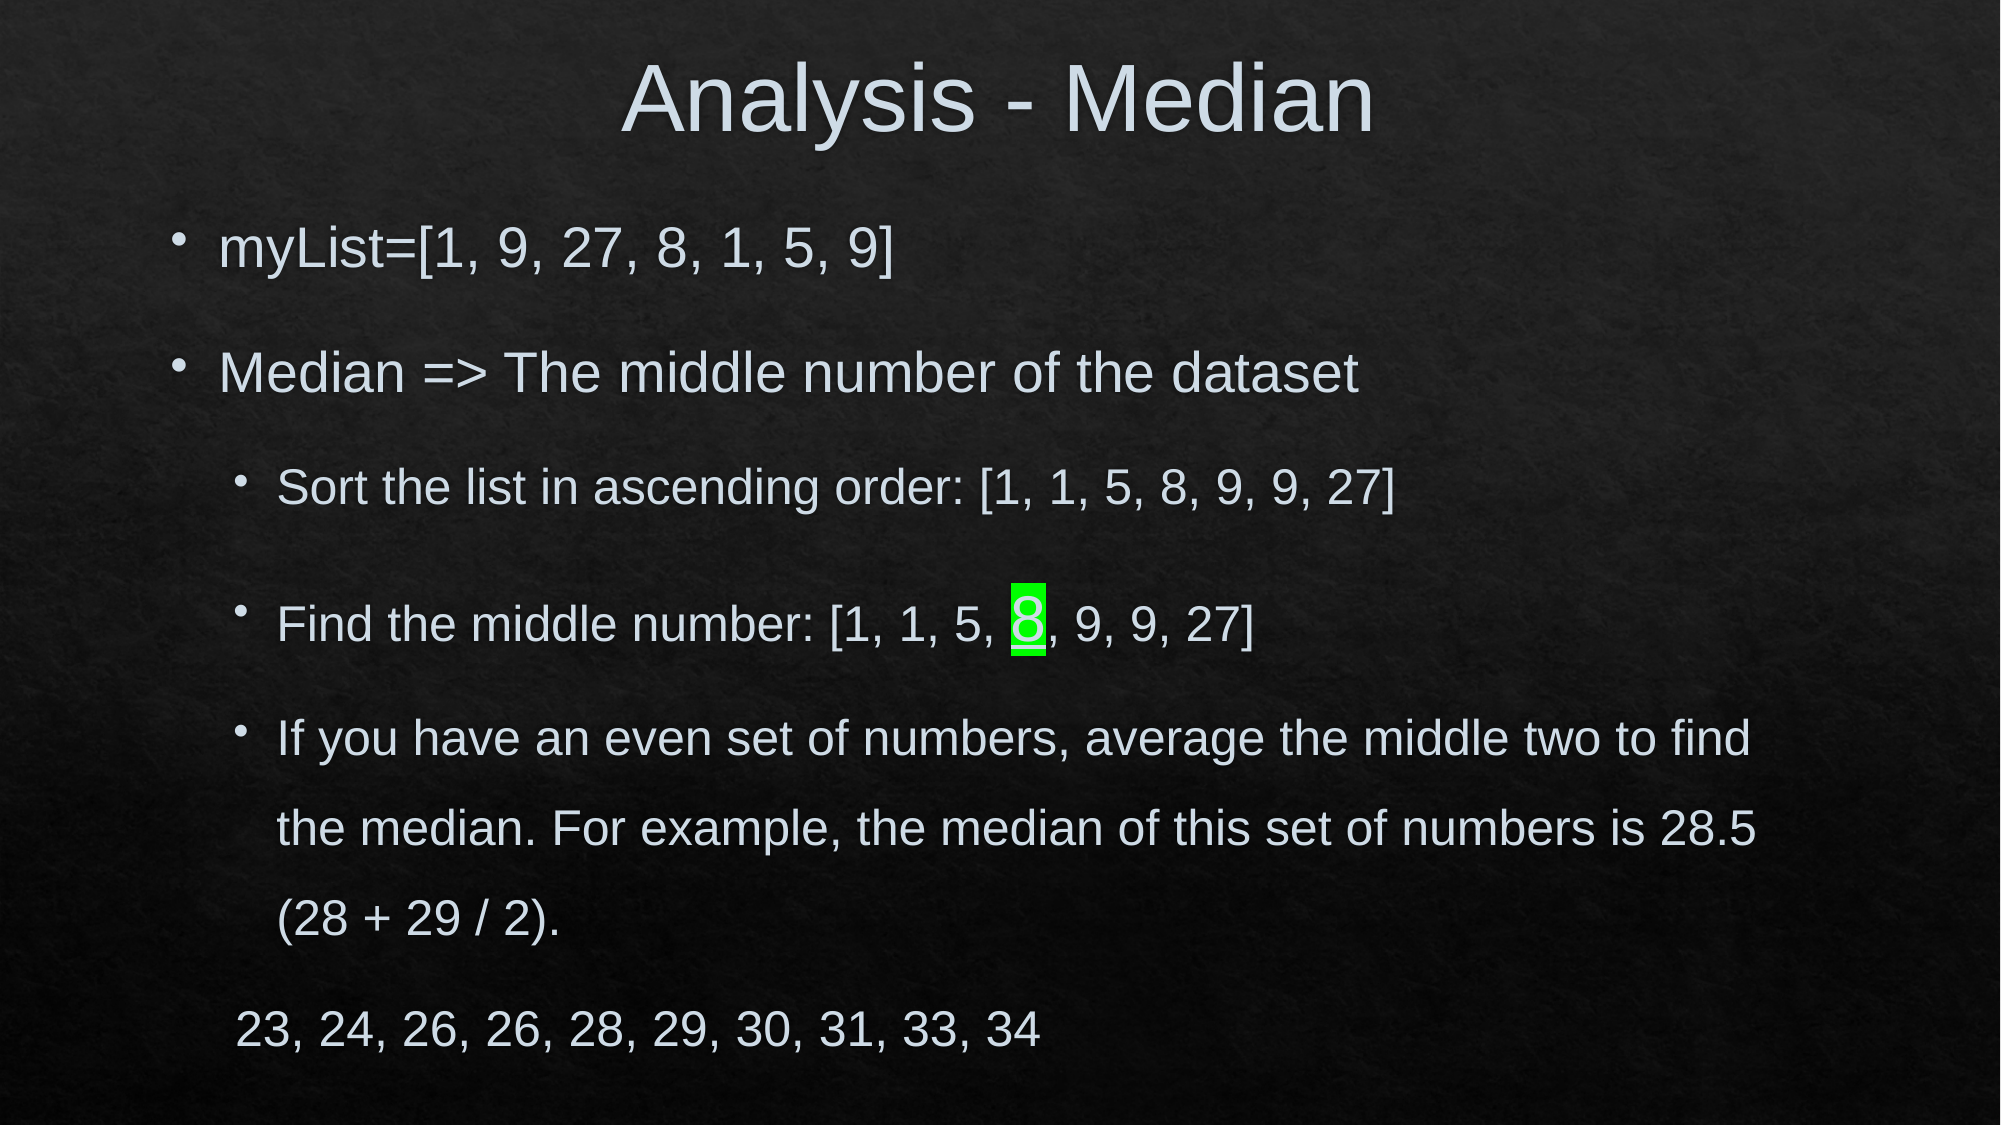

# Analysis - Median
myList=[1, 9, 27, 8, 1, 5, 9]
Median => The middle number of the dataset
Sort the list in ascending order: [1, 1, 5, 8, 9, 9, 27]
Find the middle number: [1, 1, 5, 8, 9, 9, 27]
If you have an even set of numbers, average the middle two to find the median. For example, the median of this set of numbers is 28.5 (28 + 29 / 2).
23, 24, 26, 26, 28, 29, 30, 31, 33, 34